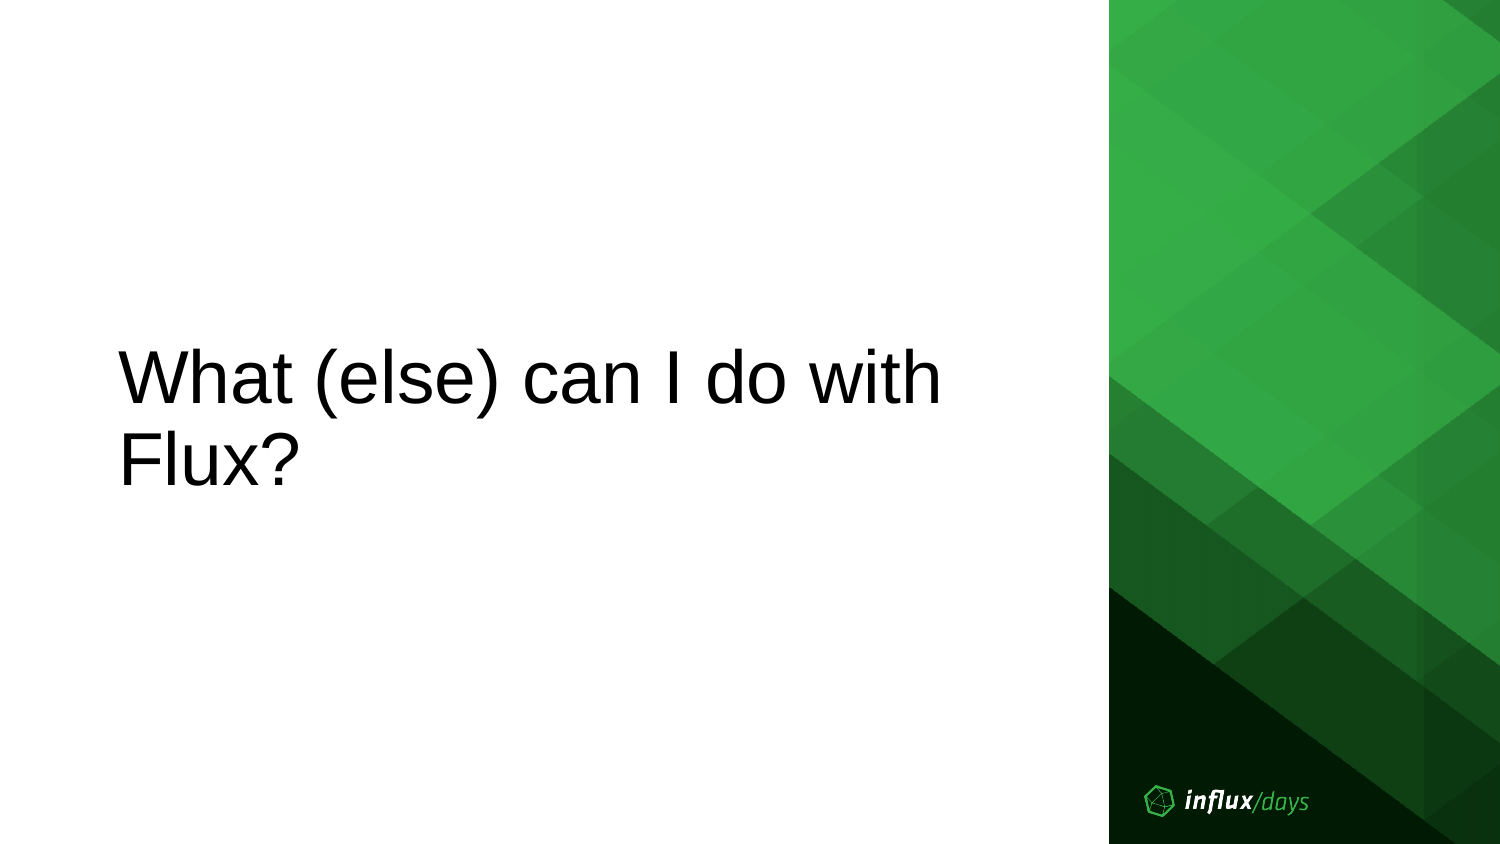

# What (else) can I do with Flux?